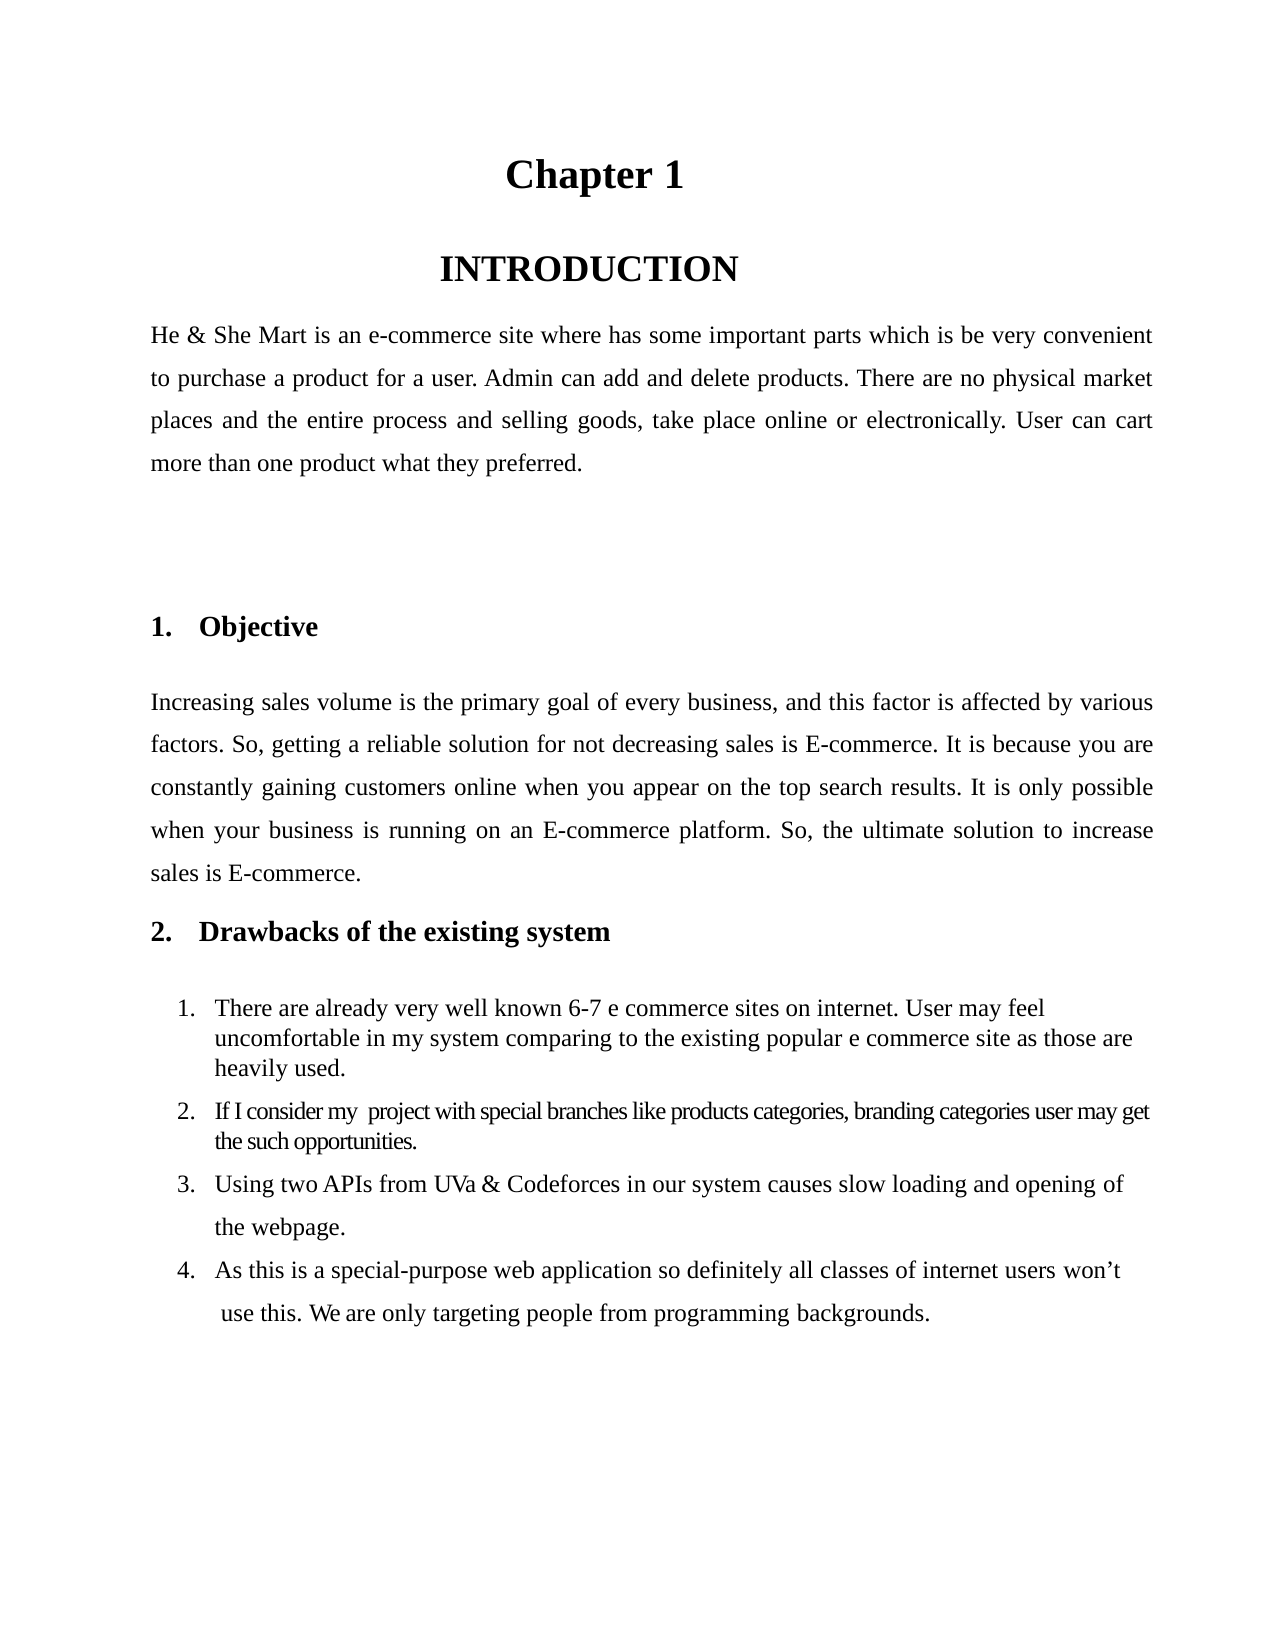

Chapter 1
INTRODUCTION
He & She Mart is an e-commerce site where has some important parts which is be very convenient to purchase a product for a user. Admin can add and delete products. There are no physical market places and the entire process and selling goods, take place online or electronically. User can cart more than one product what they preferred.

Objective

Increasing sales volume is the primary goal of every business, and this factor is affected by various factors. So, getting a reliable solution for not decreasing sales is E-commerce. It is because you are constantly gaining customers online when you appear on the top search results. It is only possible when your business is running on an E-commerce platform. So, the ultimate solution to increase sales is E-commerce.

Drawbacks of the existing system

There are already very well known 6-7 e commerce sites on internet. User may feel uncomfortable in my system comparing to the existing popular e commerce site as those are heavily used.
If I consider my  project with special branches like products categories, branding categories user may get the such opportunities.
Using two APIs from UVa & Codeforces in our system causes slow loading and opening of  the webpage.
As this is a special-purpose web application so definitely all classes of internet users won’t  use this. We are only targeting people from programming backgrounds.